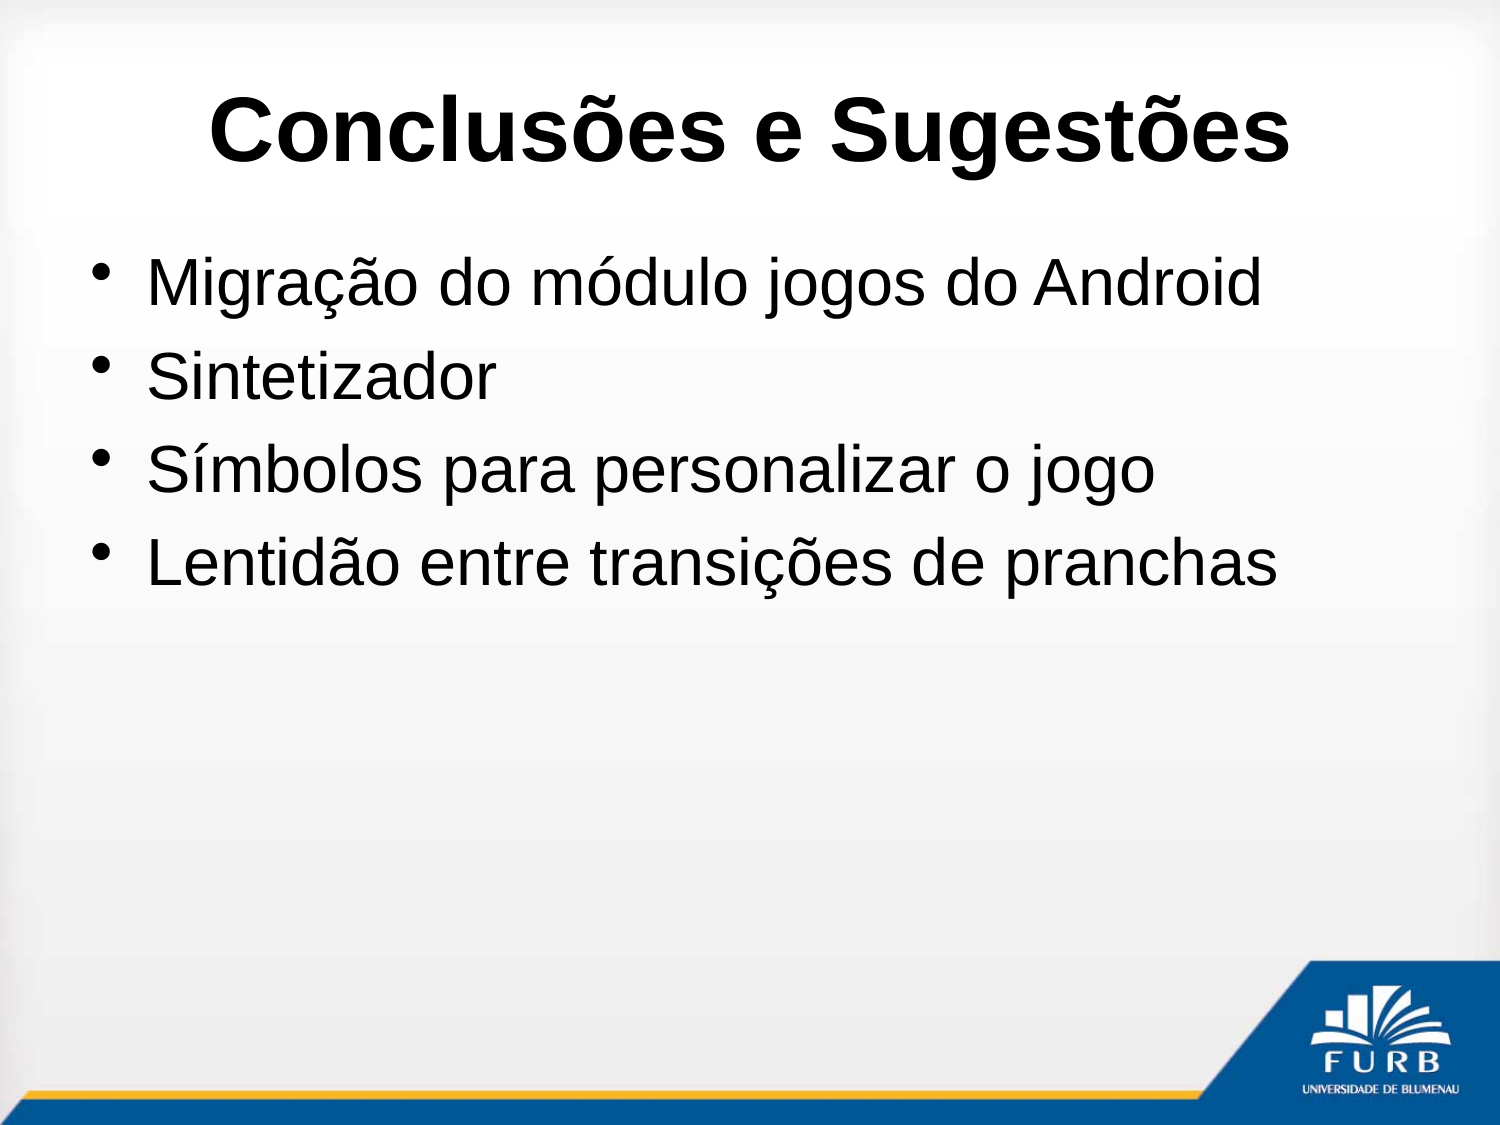

# Conclusões e Sugestões
Migração do módulo jogos do Android
Sintetizador
Símbolos para personalizar o jogo
Lentidão entre transições de pranchas